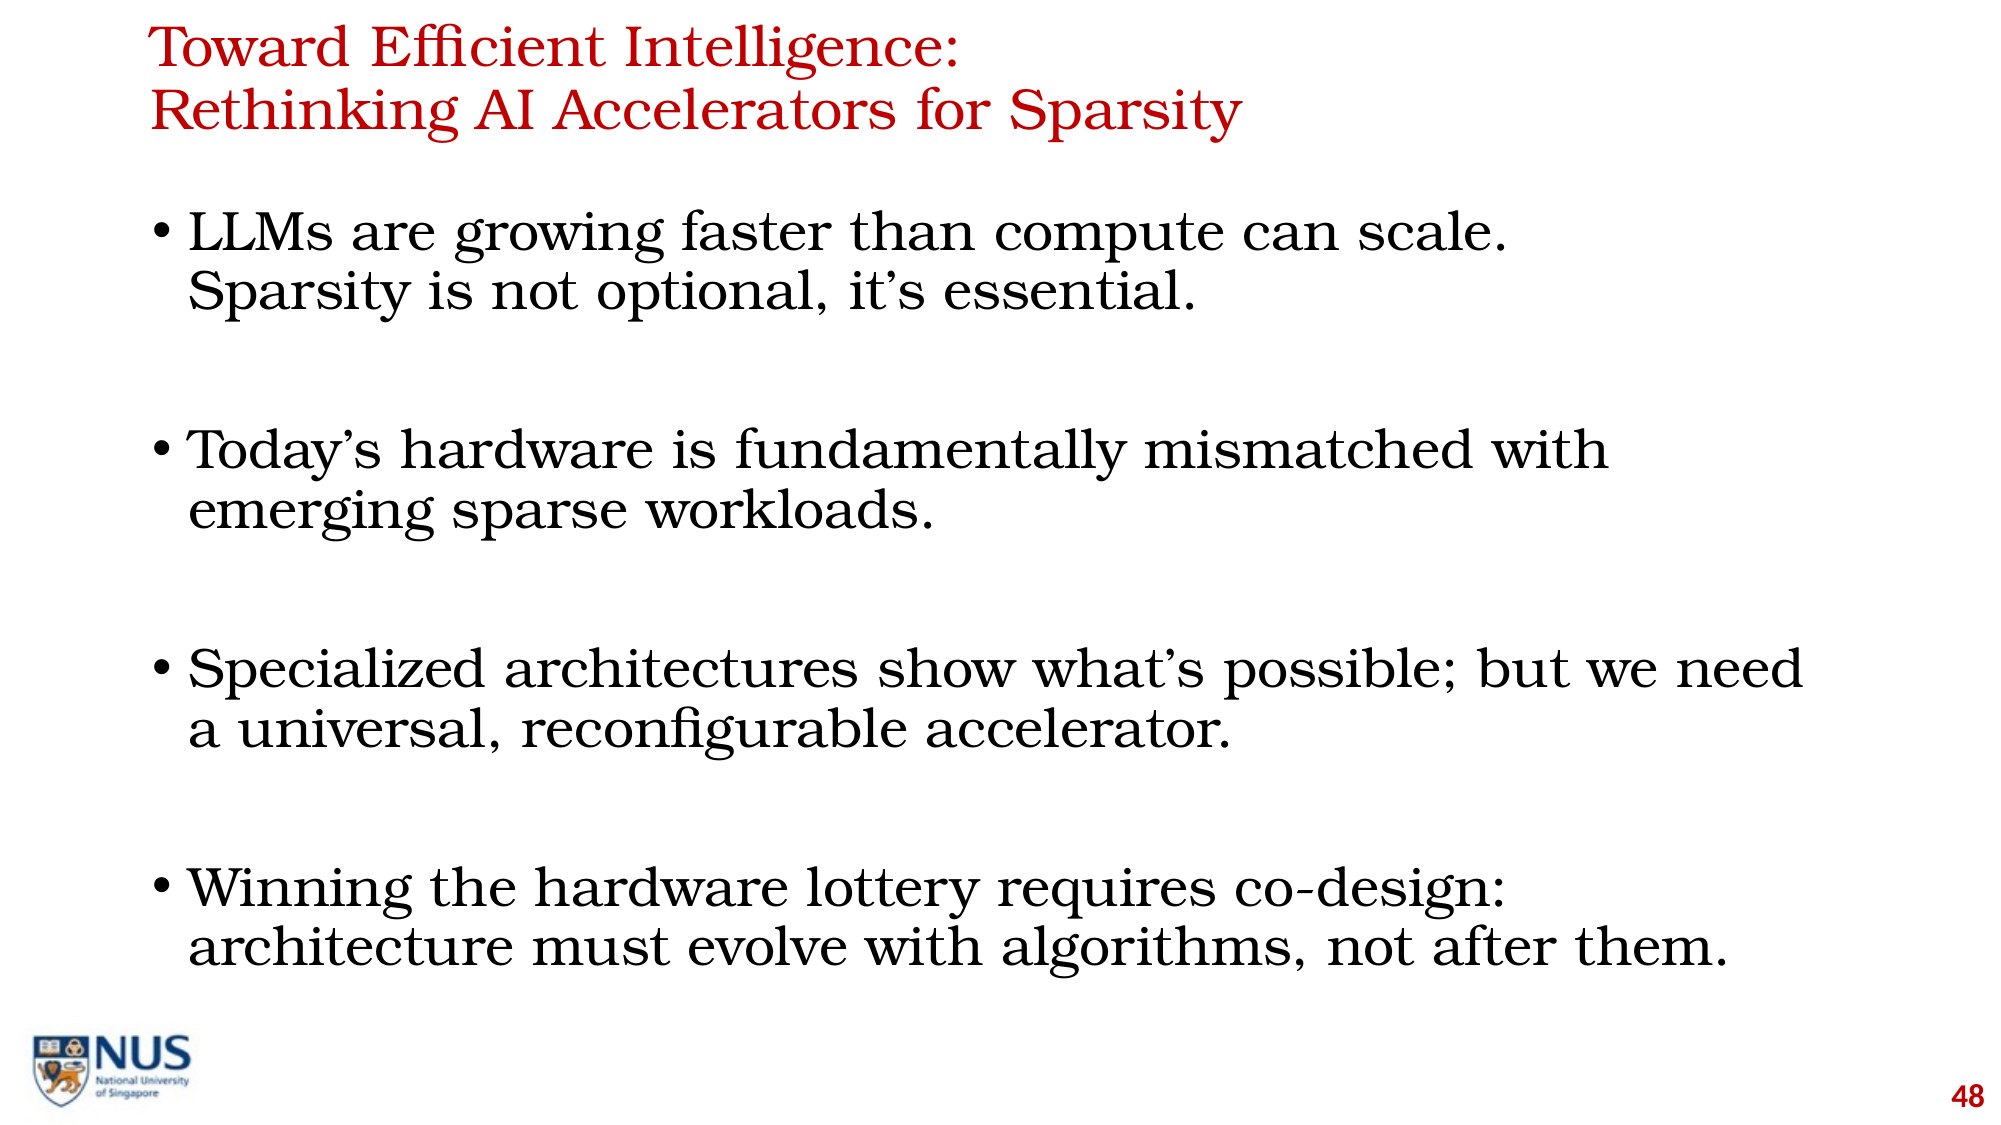

# Toward Efficient Intelligence: Rethinking AI Accelerators for Sparsity
LLMs are growing faster than compute can scale.
Sparsity is not optional, it’s essential.

Today’s hardware is fundamentally mismatched with emerging sparse workloads.

Specialized architectures show what’s possible; but we need a universal, reconfigurable accelerator.

Winning the hardware lottery requires co-design: architecture must evolve with algorithms, not after them.
48